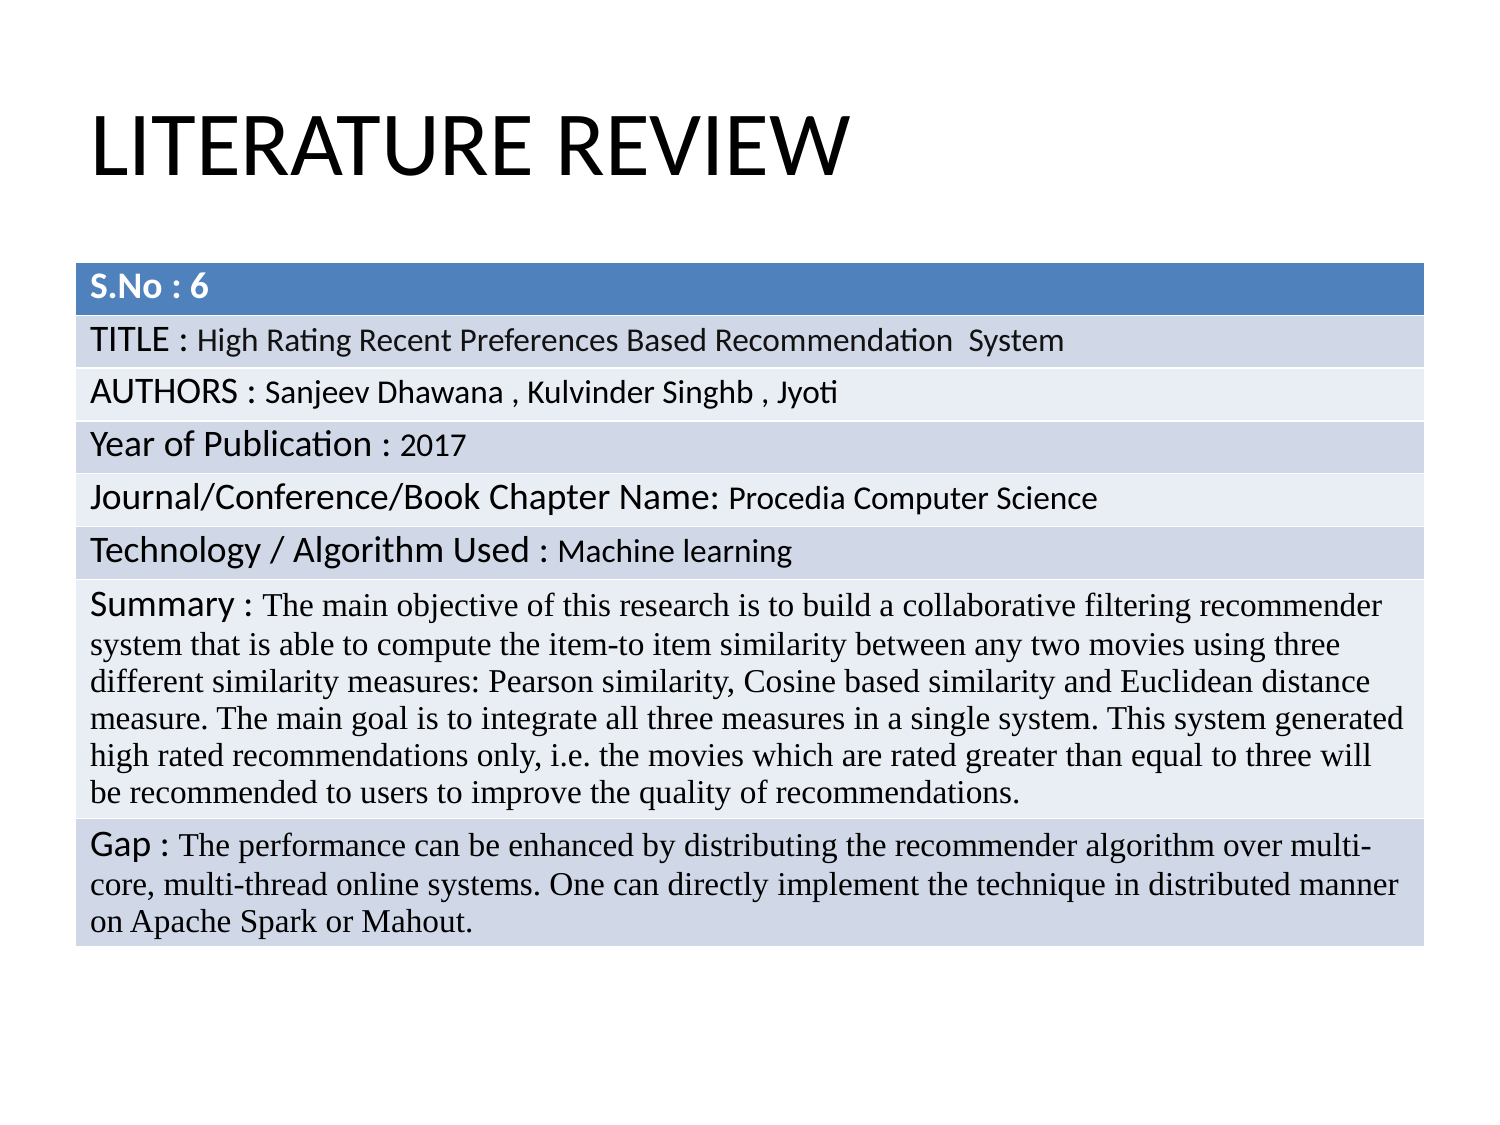

# LITERATURE REVIEW
| S.No : 6 |
| --- |
| TITLE : High Rating Recent Preferences Based Recommendation  System​ |
| AUTHORS : Sanjeev Dhawana , Kulvinder Singhb , Jyoti​ |
| Year of Publication : 2017​ |
| Journal/Conference/Book Chapter Name: Procedia Computer Science​ |
| Technology / Algorithm Used :​ Machine learning |
| Summary : The main objective of this research is to build a collaborative filtering recommender system that is able to compute the item-to item similarity between any two movies using three different similarity measures: Pearson similarity, Cosine based similarity and Euclidean distance measure. The main goal is to integrate all three measures in a single system. This system generated high rated recommendations only, i.e. the movies which are rated greater than equal to three will be recommended to users to improve the quality of recommendations. ​ |
| Gap : The performance can be enhanced by distributing the recommender algorithm over multi-core, multi-thread online systems. One can directly implement the technique in distributed manner on Apache Spark or Mahout.​ |